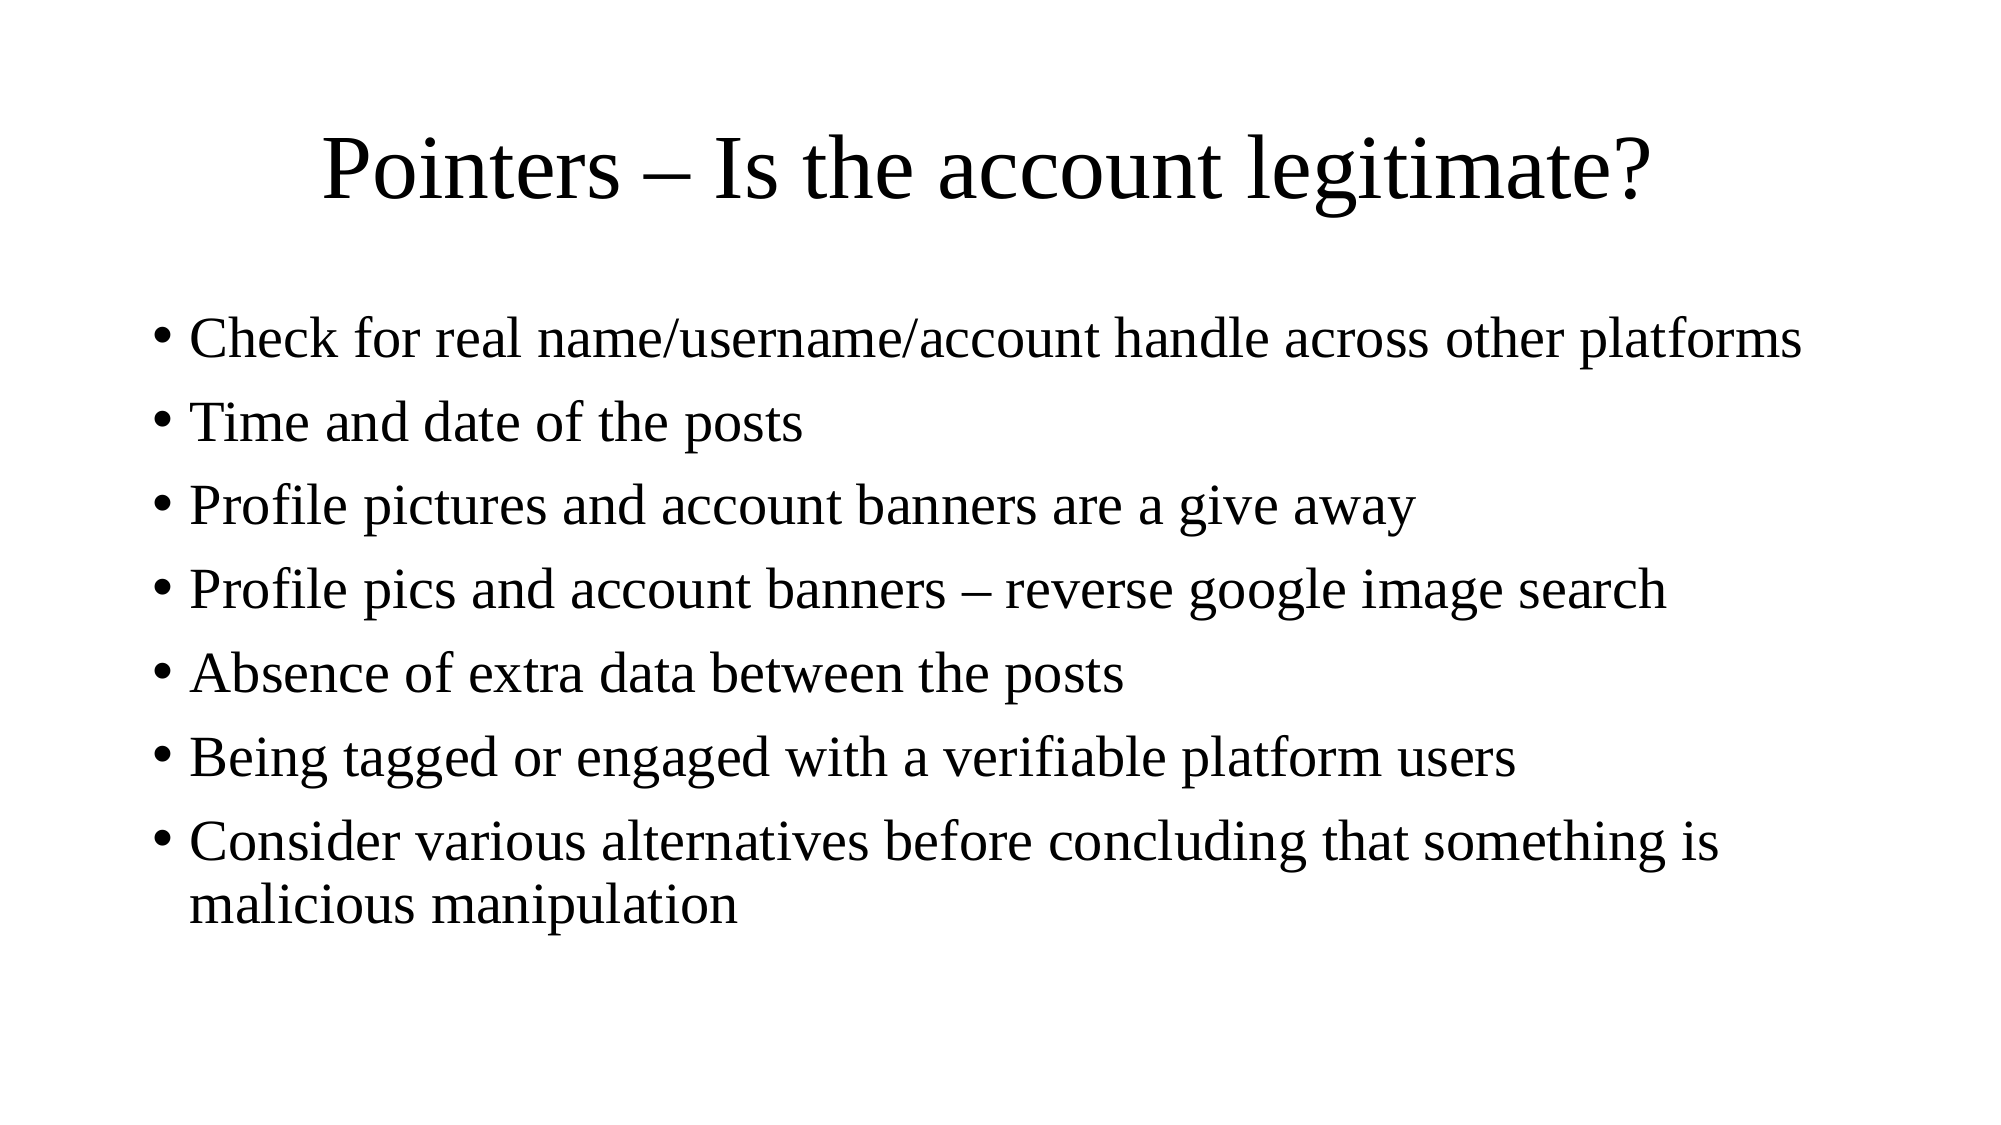

# Pointers – Is the account legitimate?
Check for real name/username/account handle across other platforms
Time and date of the posts
Profile pictures and account banners are a give away
Profile pics and account banners – reverse google image search
Absence of extra data between the posts
Being tagged or engaged with a verifiable platform users
Consider various alternatives before concluding that something is malicious manipulation